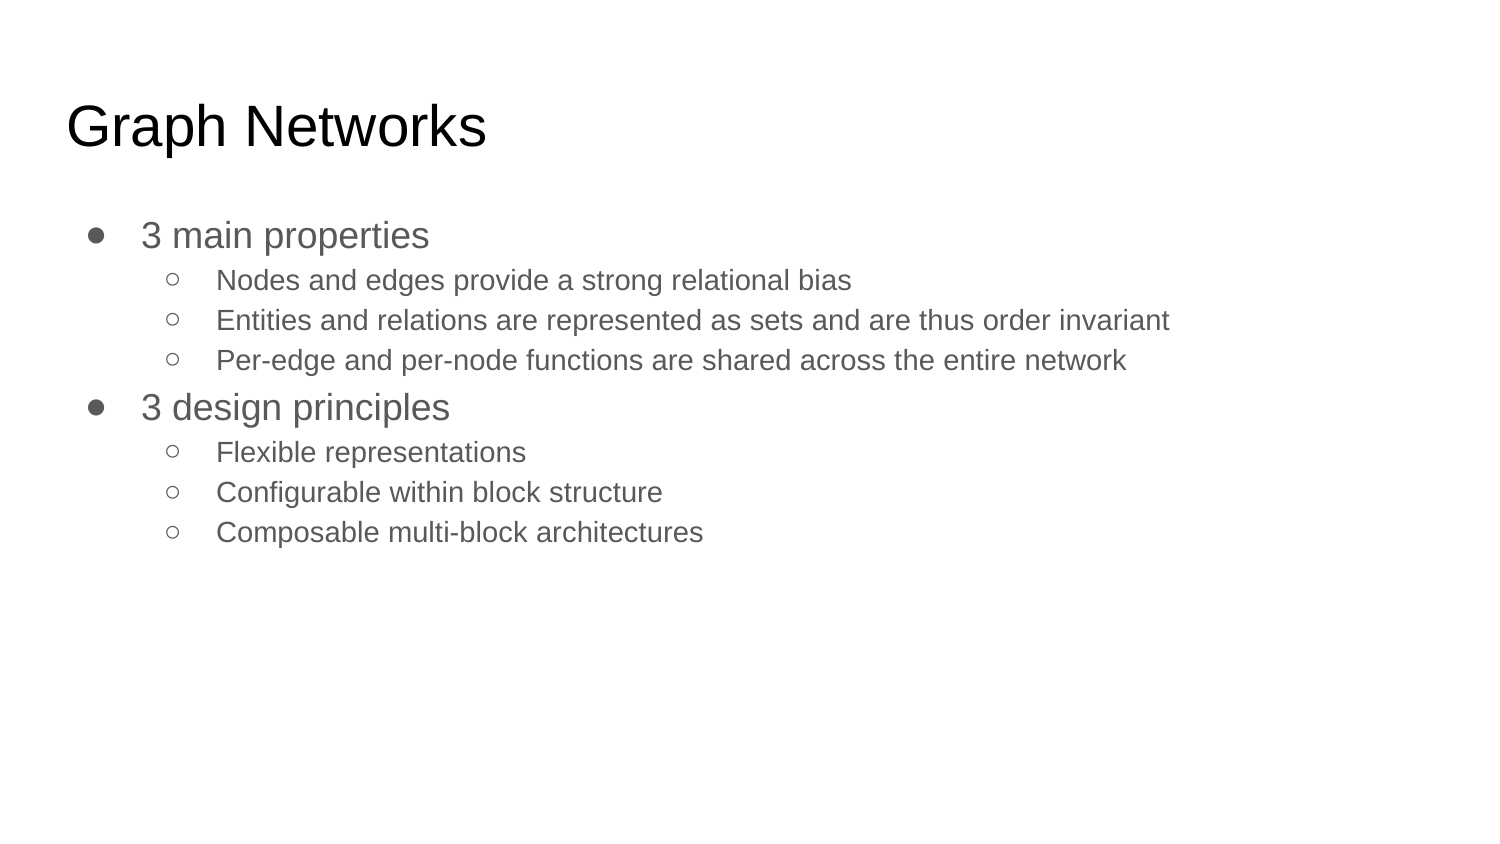

# Graph Networks
3 main properties
Nodes and edges provide a strong relational bias
Entities and relations are represented as sets and are thus order invariant
Per-edge and per-node functions are shared across the entire network
3 design principles
Flexible representations
Configurable within block structure
Composable multi-block architectures